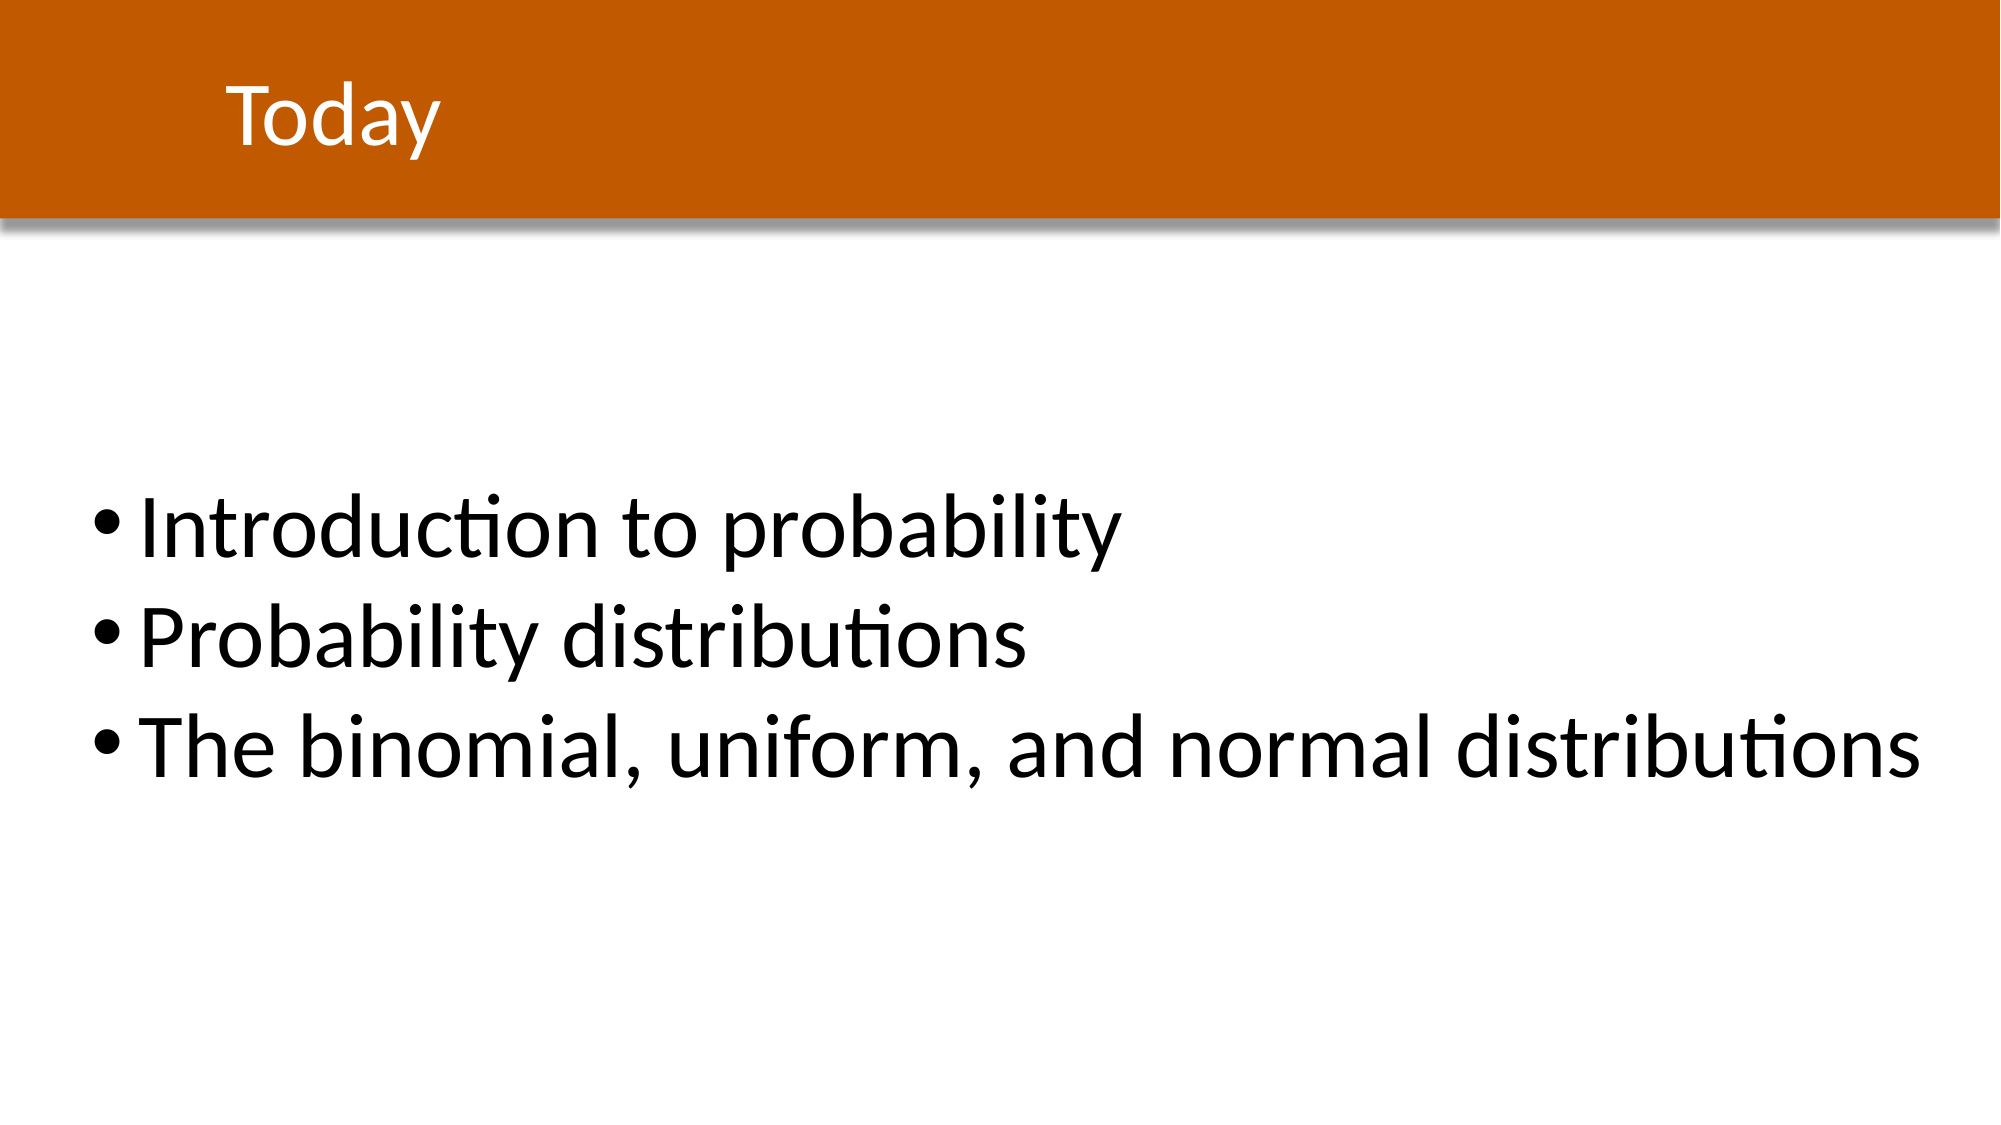

Today
Introduction to probability
Probability distributions
The binomial, uniform, and normal distributions